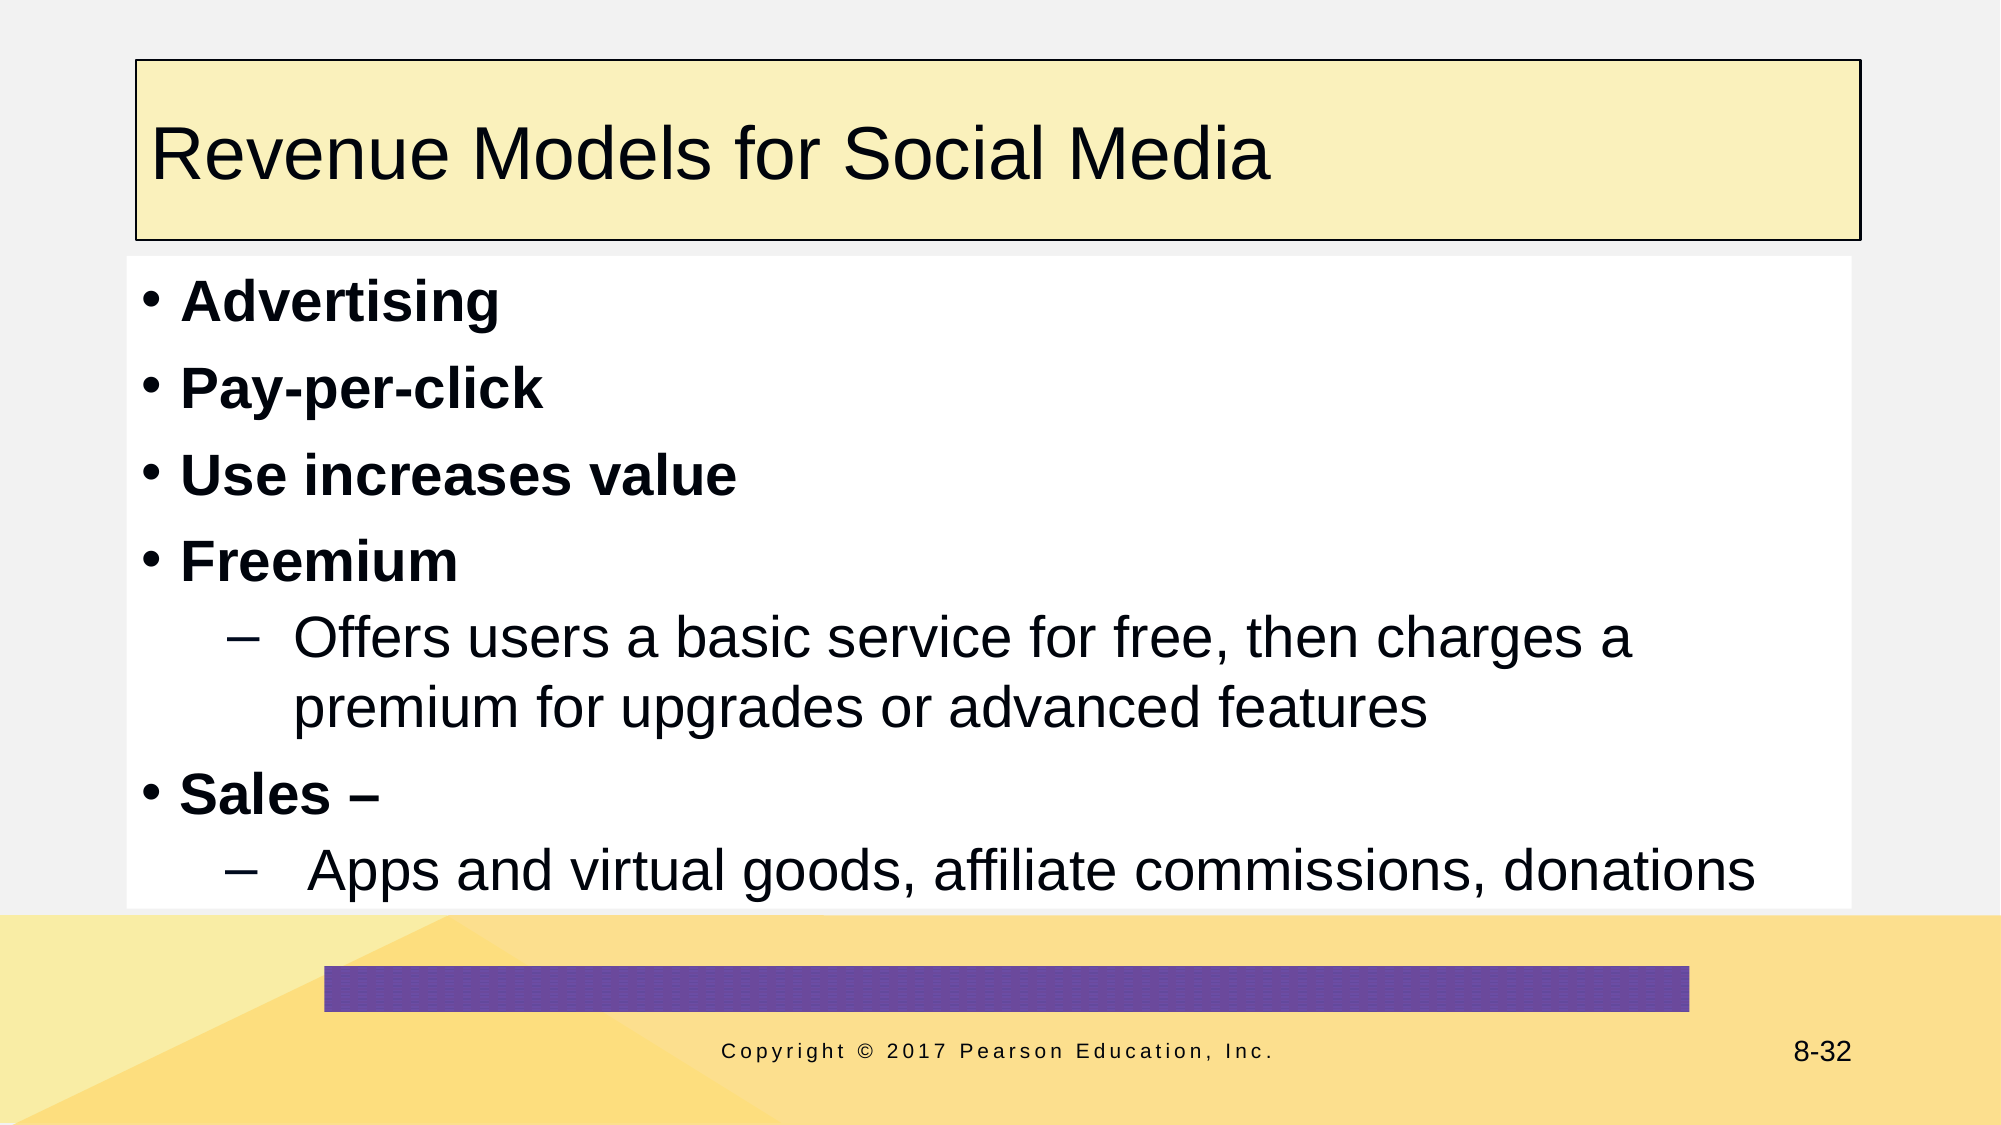

# Revenue Models for Social Media
Advertising
Pay-per-click
Use increases value
Freemium
Offers users a basic service for free, then charges a premium for upgrades or advanced features
Sales –
 Apps and virtual goods, affiliate commissions, donations
Copyright © 2017 Pearson Education, Inc.